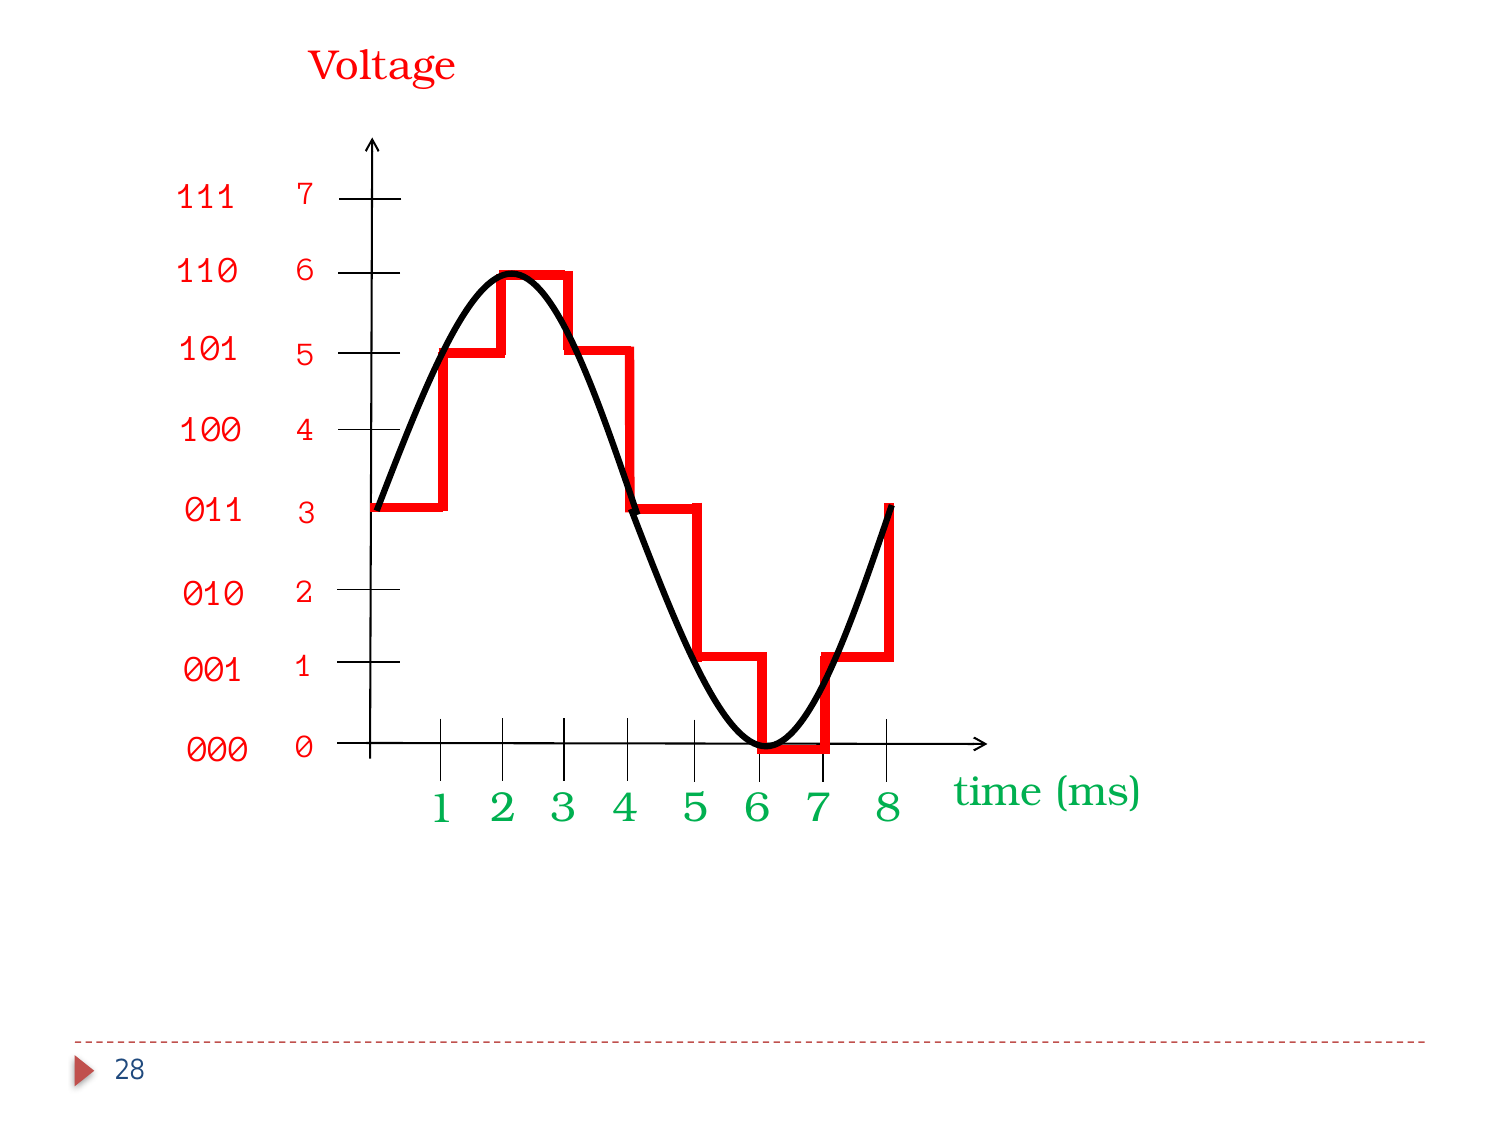

Voltage

111
7
110
6

101
5
100
4
011
3

010
2
1
001
0
000
time (ms)
8
4
7
6
3
2
5
1

28